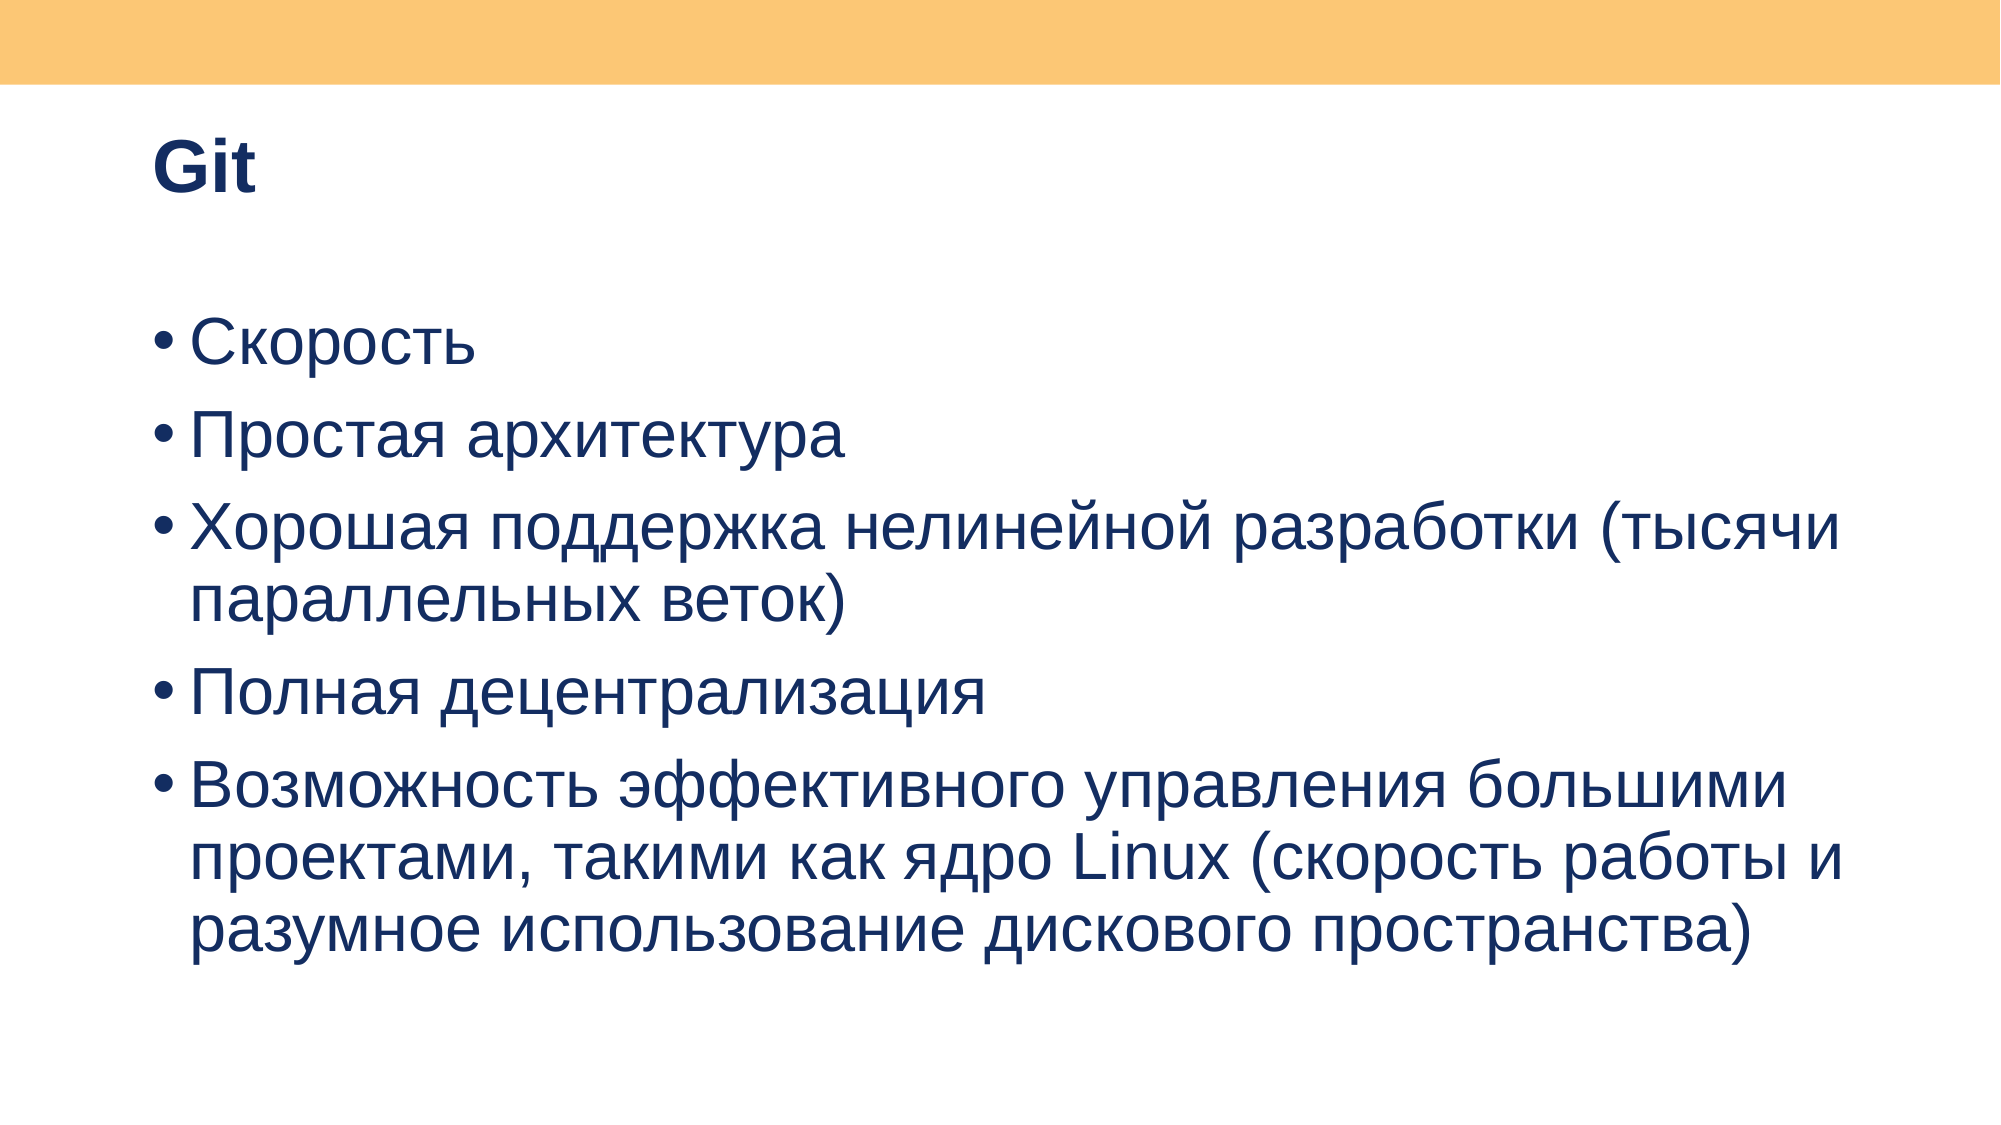

# Git
Скорость
Простая архитектура
Хорошая поддержка нелинейной разработки (тысячи параллельных веток)
Полная децентрализация
Возможность эффективного управления большими проектами, такими как ядро Linux (скорость работы и разумное использование дискового пространства)